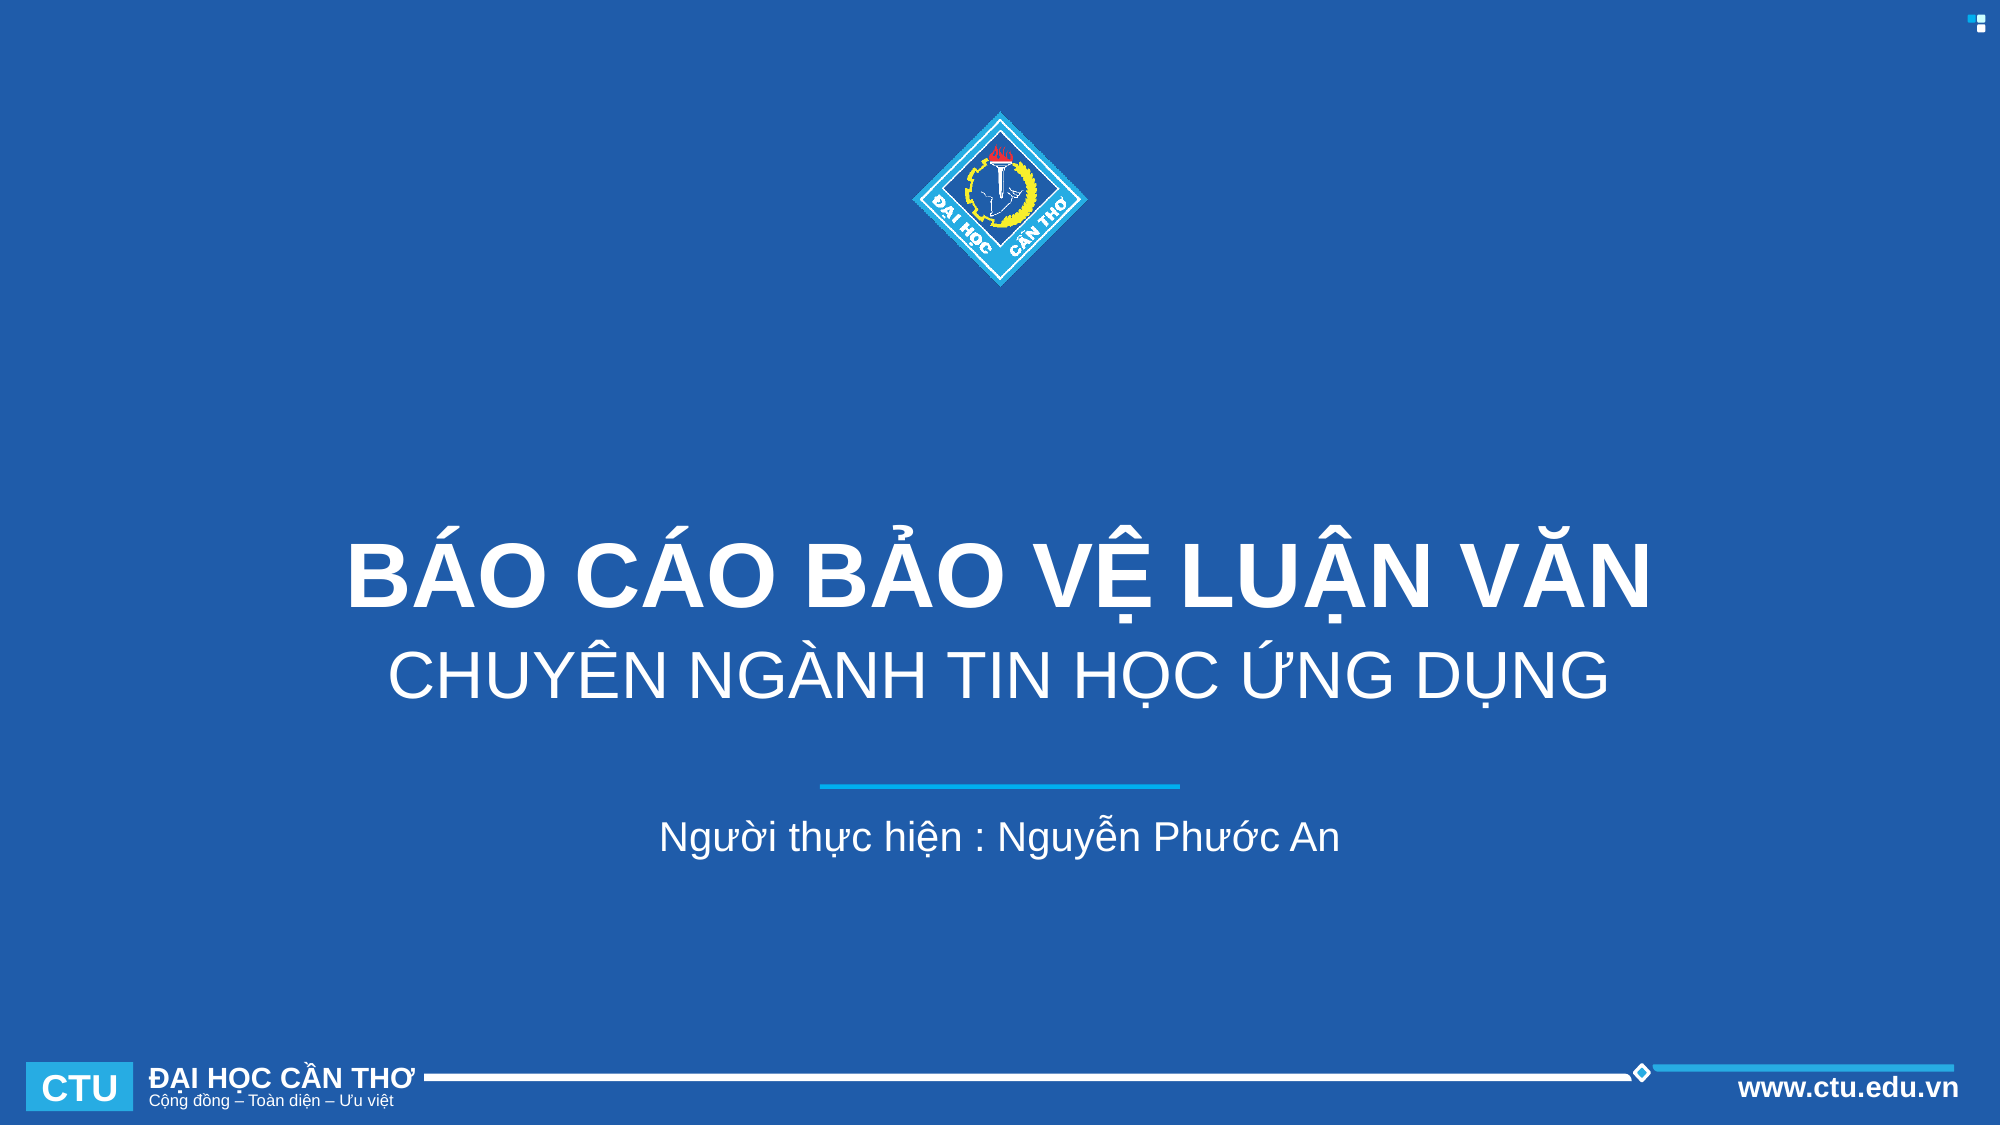

# BÁO CÁO BẢO VỆ LUẬN VĂN
CHUYÊN NGÀNH TIN HỌC ỨNG DỤNG
Người thực hiện : Nguyễn Phước An